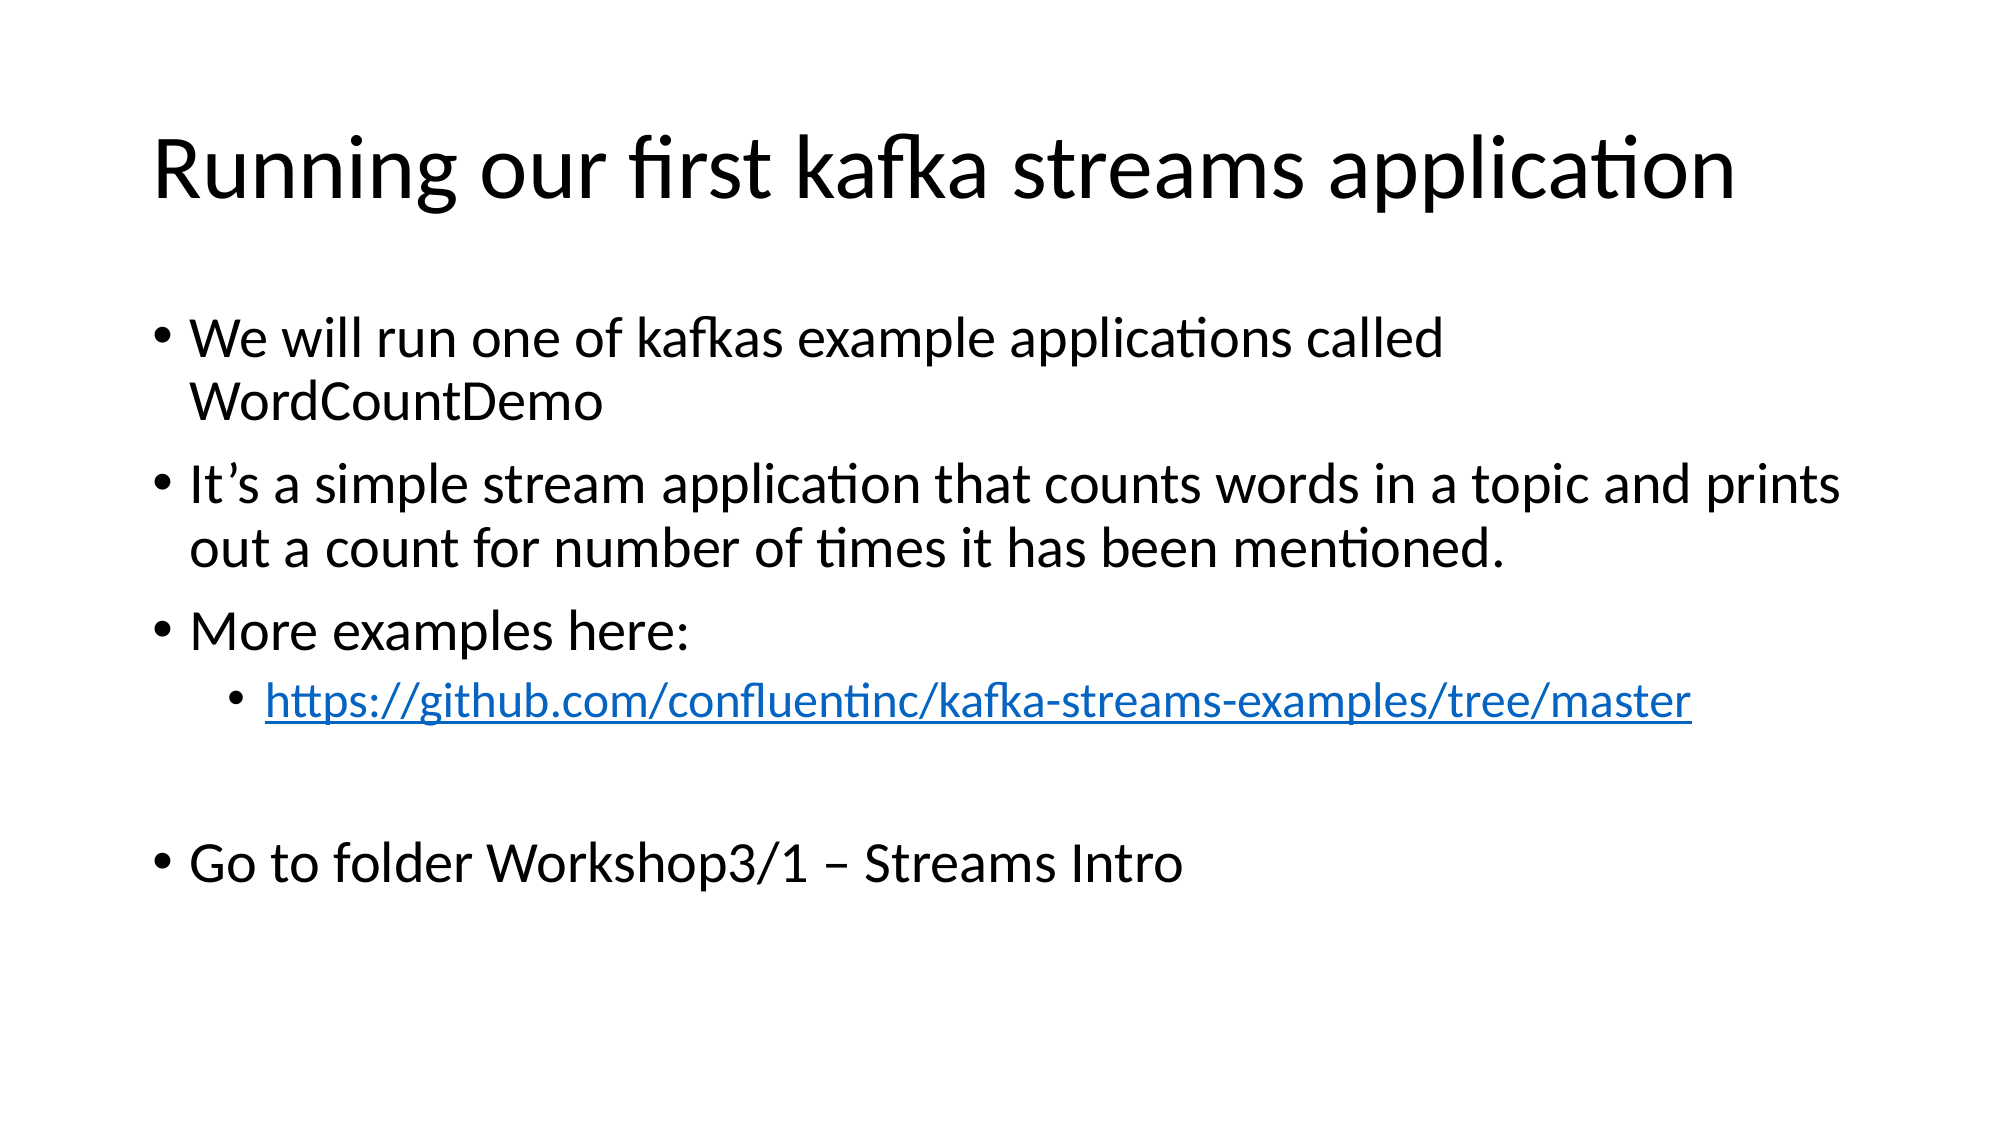

# Running our first kafka streams application
We will run one of kafkas example applications called WordCountDemo
It’s a simple stream application that counts words in a topic and prints out a count for number of times it has been mentioned.
More examples here:
https://github.com/confluentinc/kafka-streams-examples/tree/master

Go to folder Workshop3/1 – Streams Intro